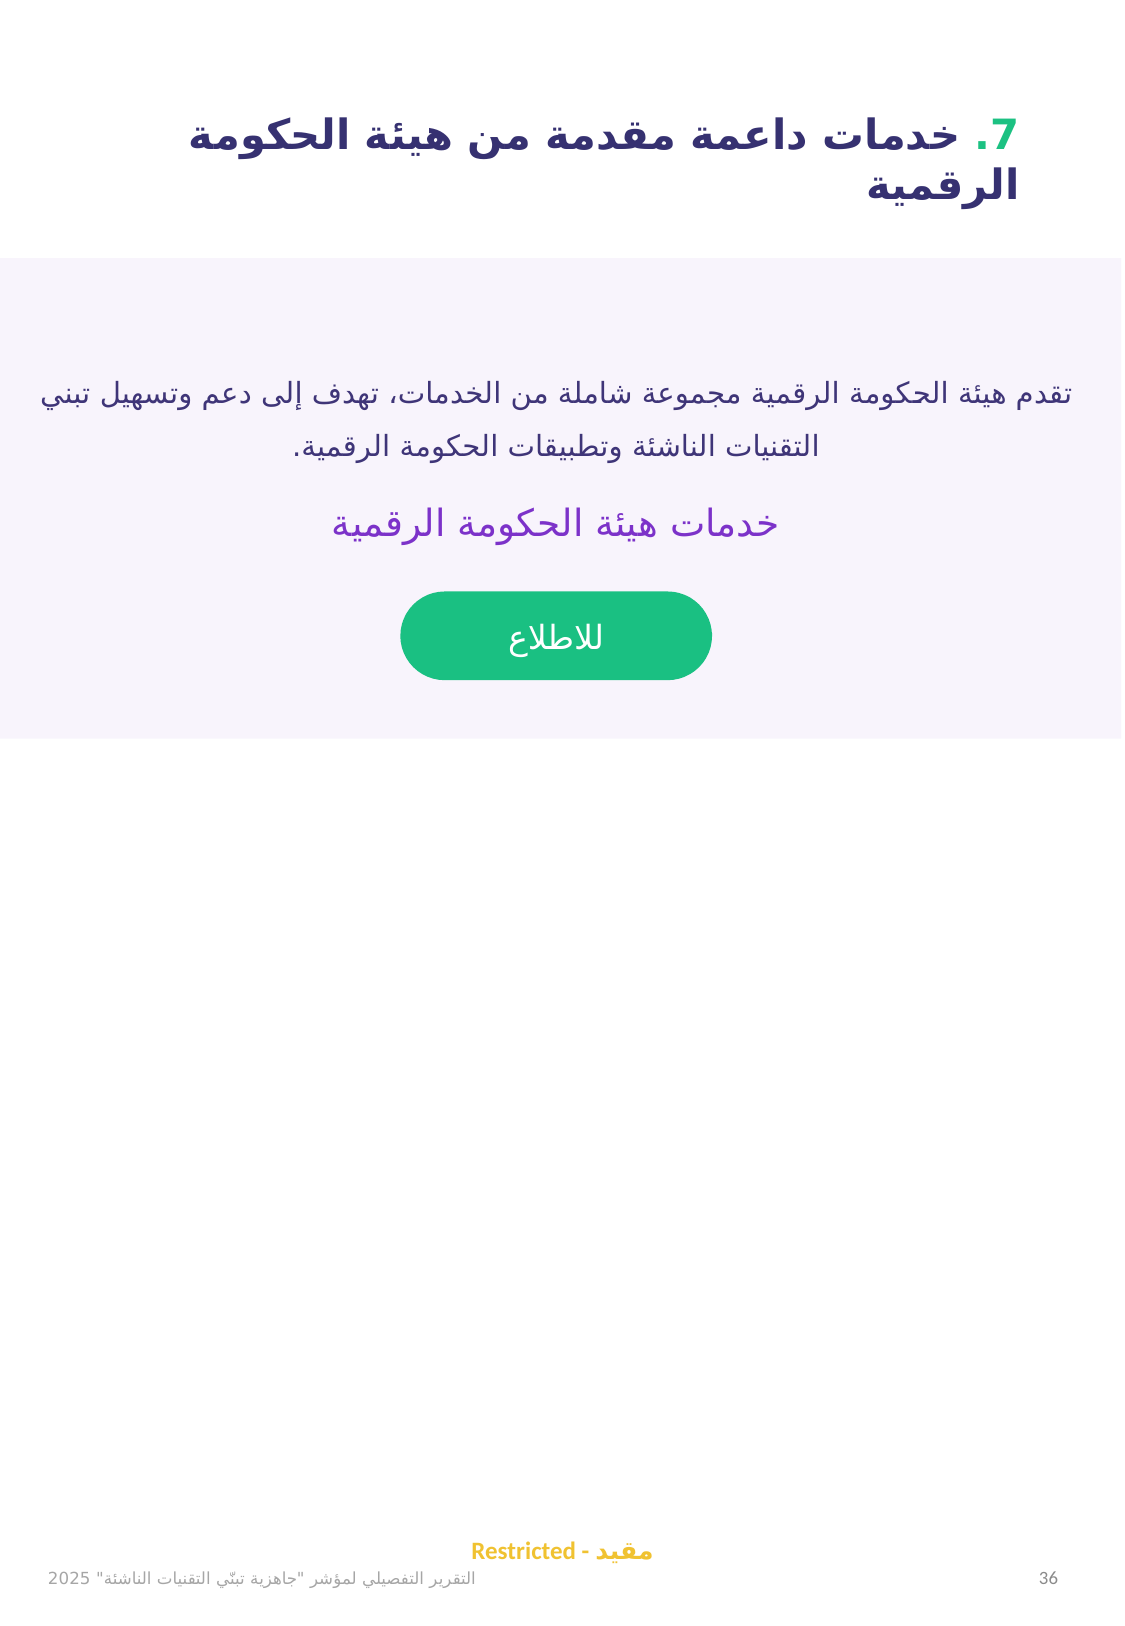

7. خدمات داعمة مقدمة من هيئة الحكومة الرقمية

تقدم هيئة الحكومة الرقمية مجموعة شاملة من الخدمات، تهدف إلى دعم وتسهيل تبني التقنيات الناشئة وتطبيقات الحكومة الرقمية.
خدمات هيئة الحكومة الرقمية
للاطلاع
Restricted - مقيد